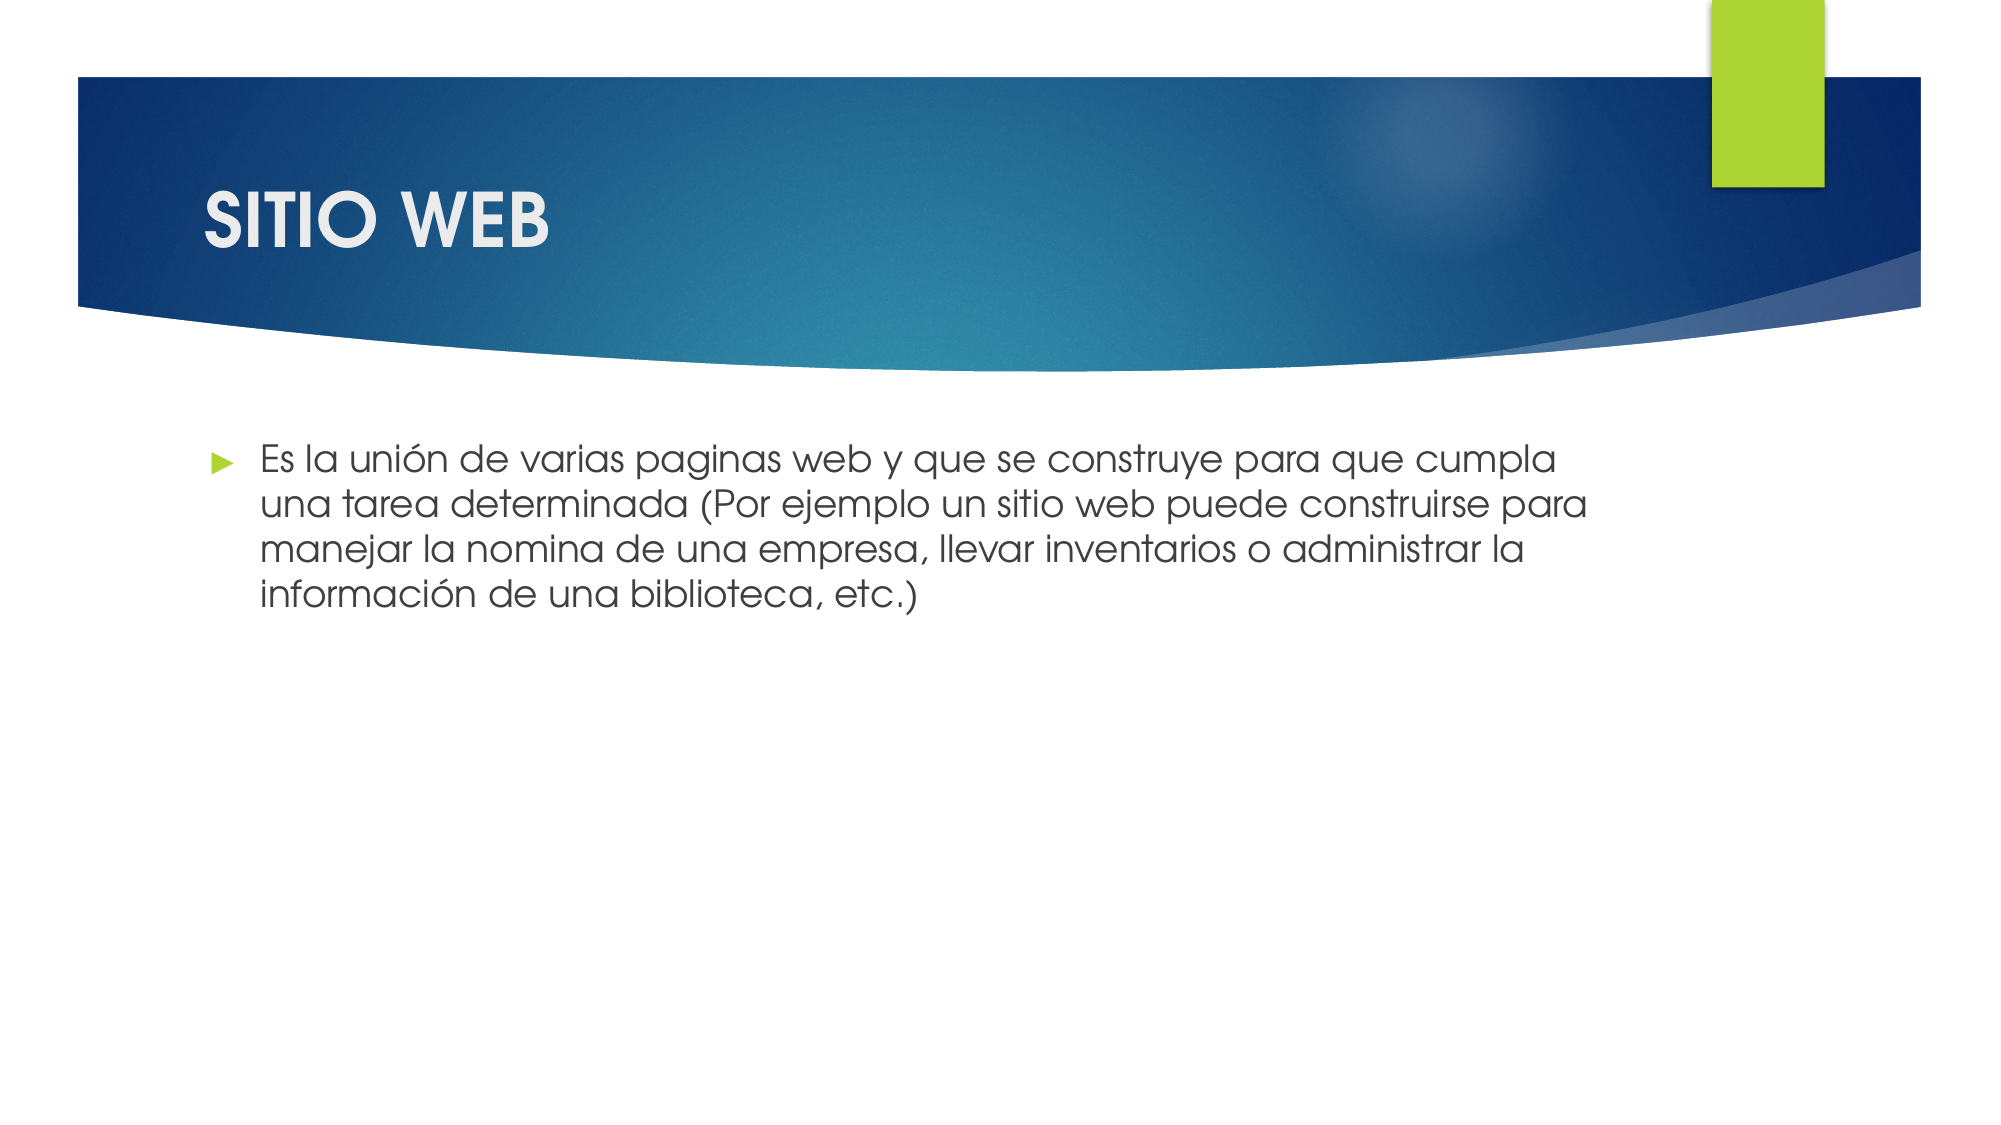

# SITIO WEB
Es la unión de varias paginas web y que se construye para que cumpla una tarea determinada (Por ejemplo un sitio web puede construirse para manejar la nomina de una empresa, llevar inventarios o administrar la información de una biblioteca, etc.)